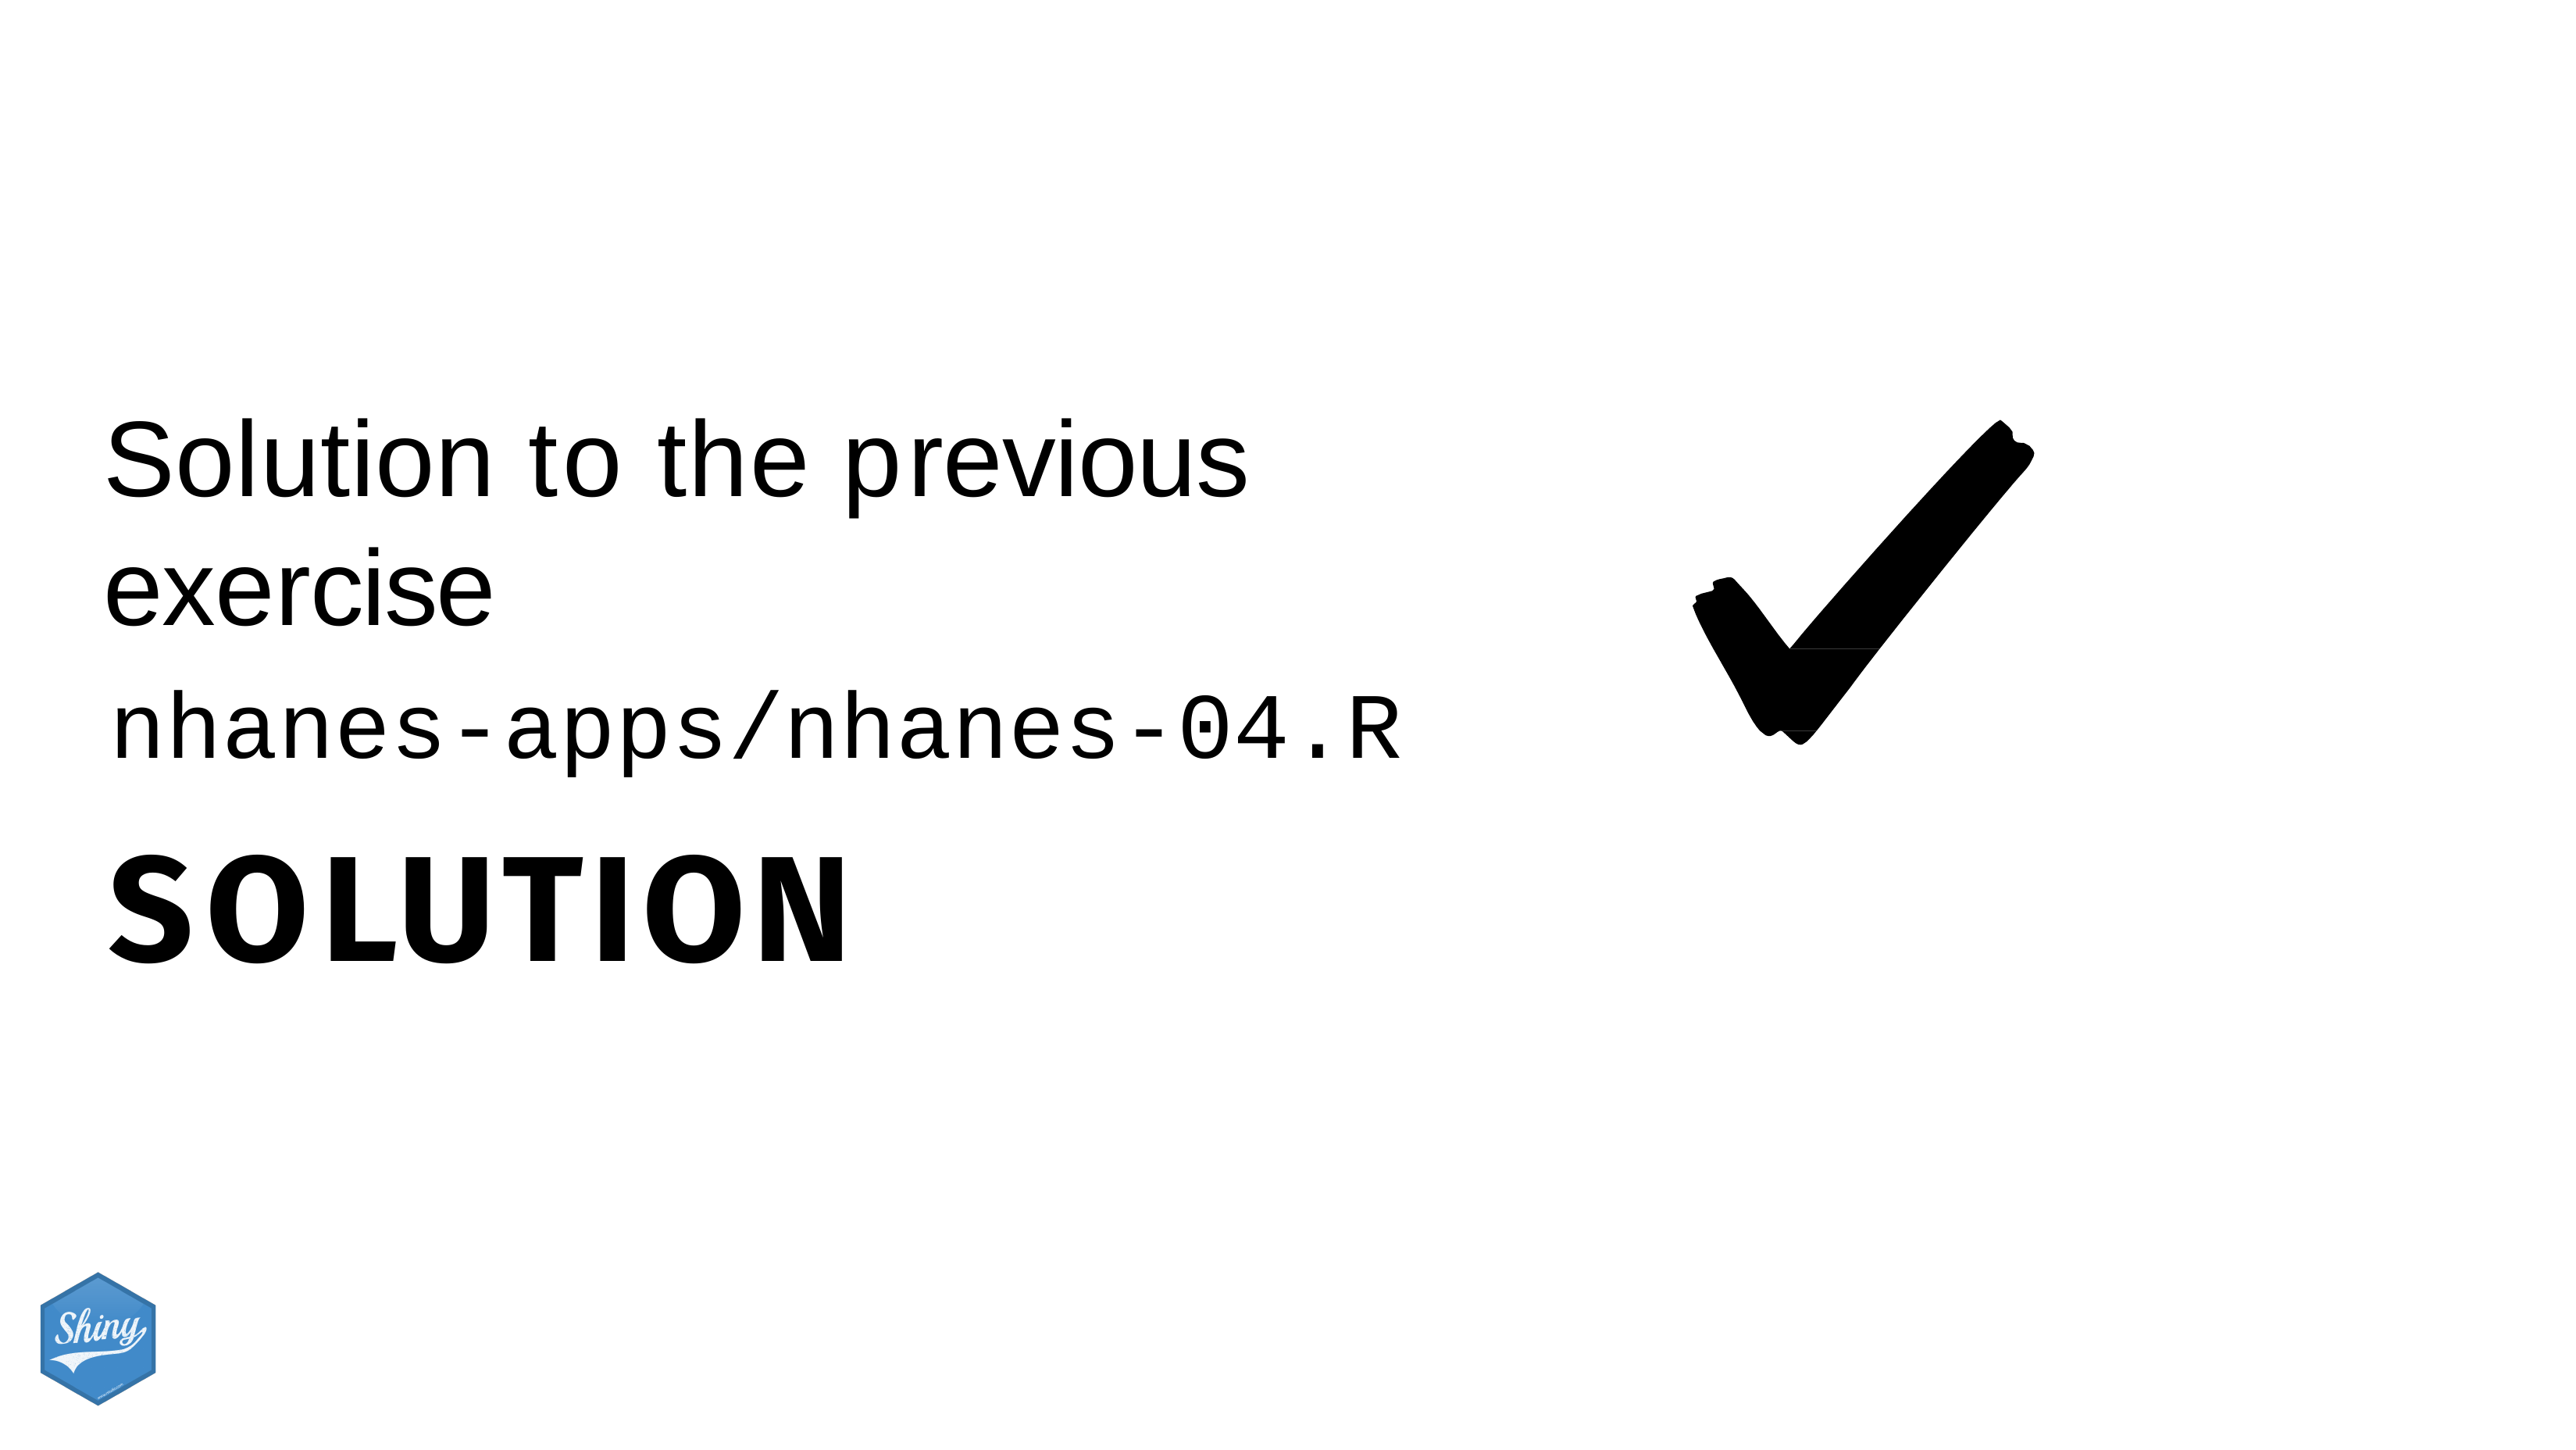

# Solution	to	the	previous	exercise

nhanes-apps/nhanes-04.R
SOLUTION